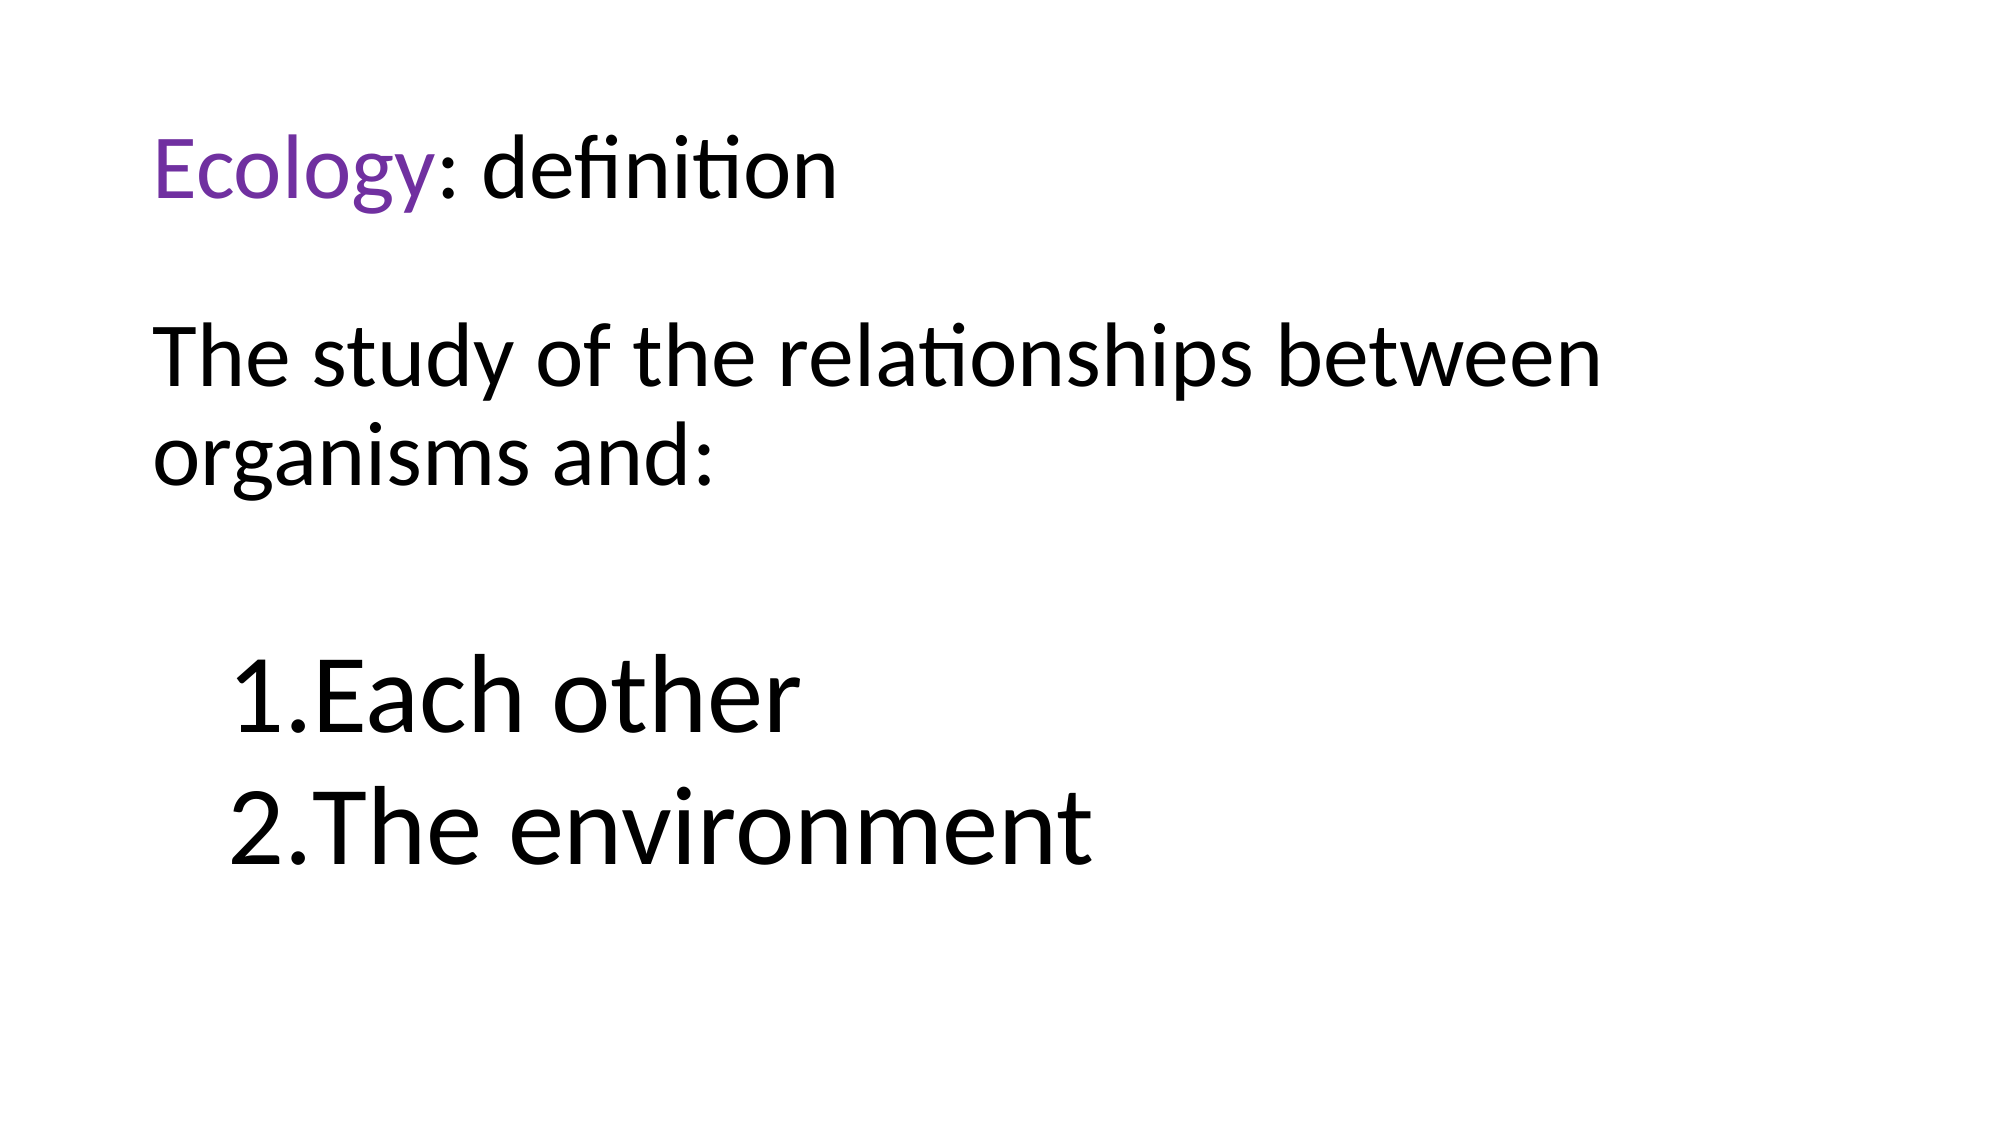

# Ecology: definition
The study of the relationships between organisms and:

Each other
The environment